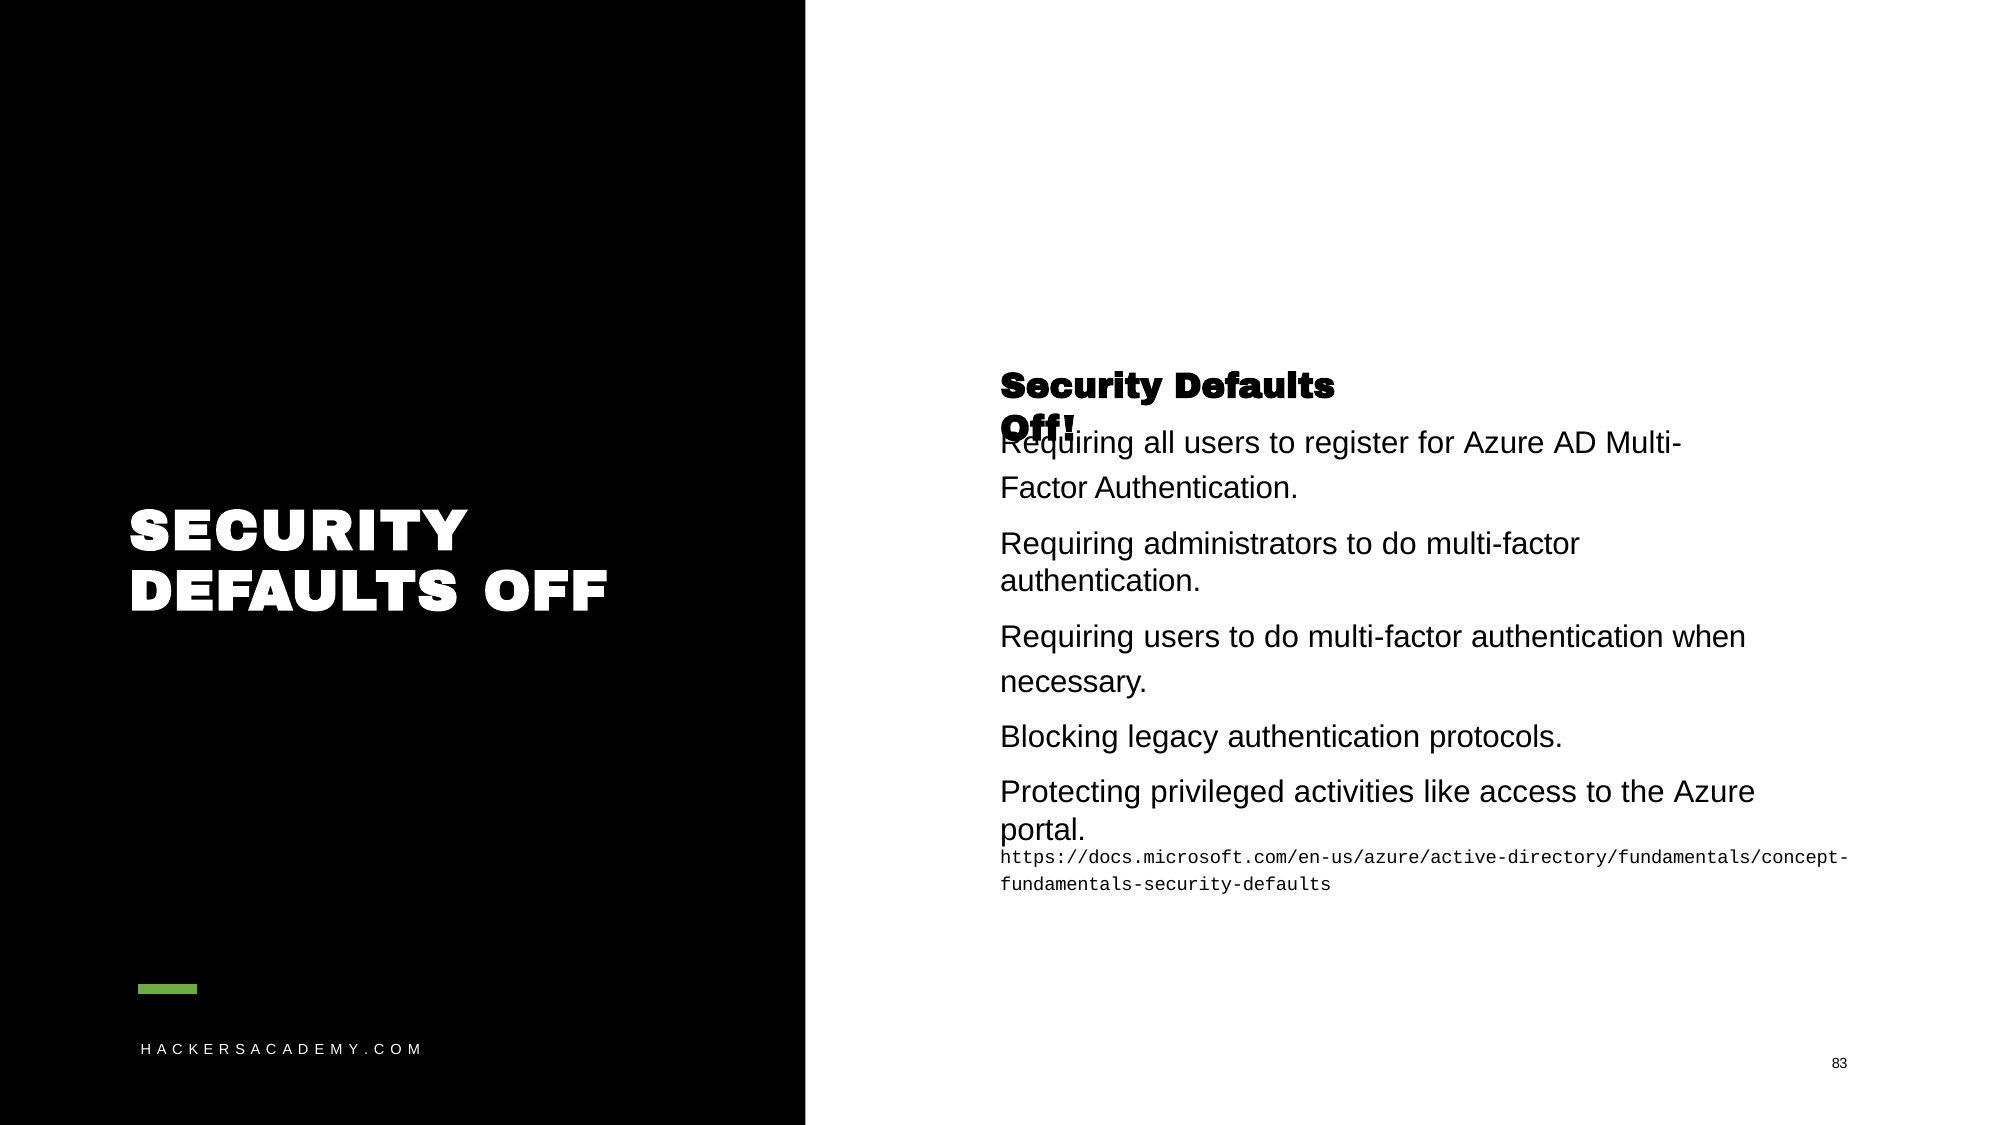

# Security Defaults Off!
Requiring all users to register for Azure AD Multi-Factor Authentication.
Requiring administrators to do multi-factor authentication.
Requiring users to do multi-factor authentication when
necessary.
Blocking legacy authentication protocols.
Protecting privileged activities like access to the Azure portal.
SECURITY DEFAULTS OFF
https://docs.microsoft.com/en-us/azure/active-directory/fundamentals/concept- fundamentals-security-defaults
H A C K E R S A C A D E M Y . C O M
83